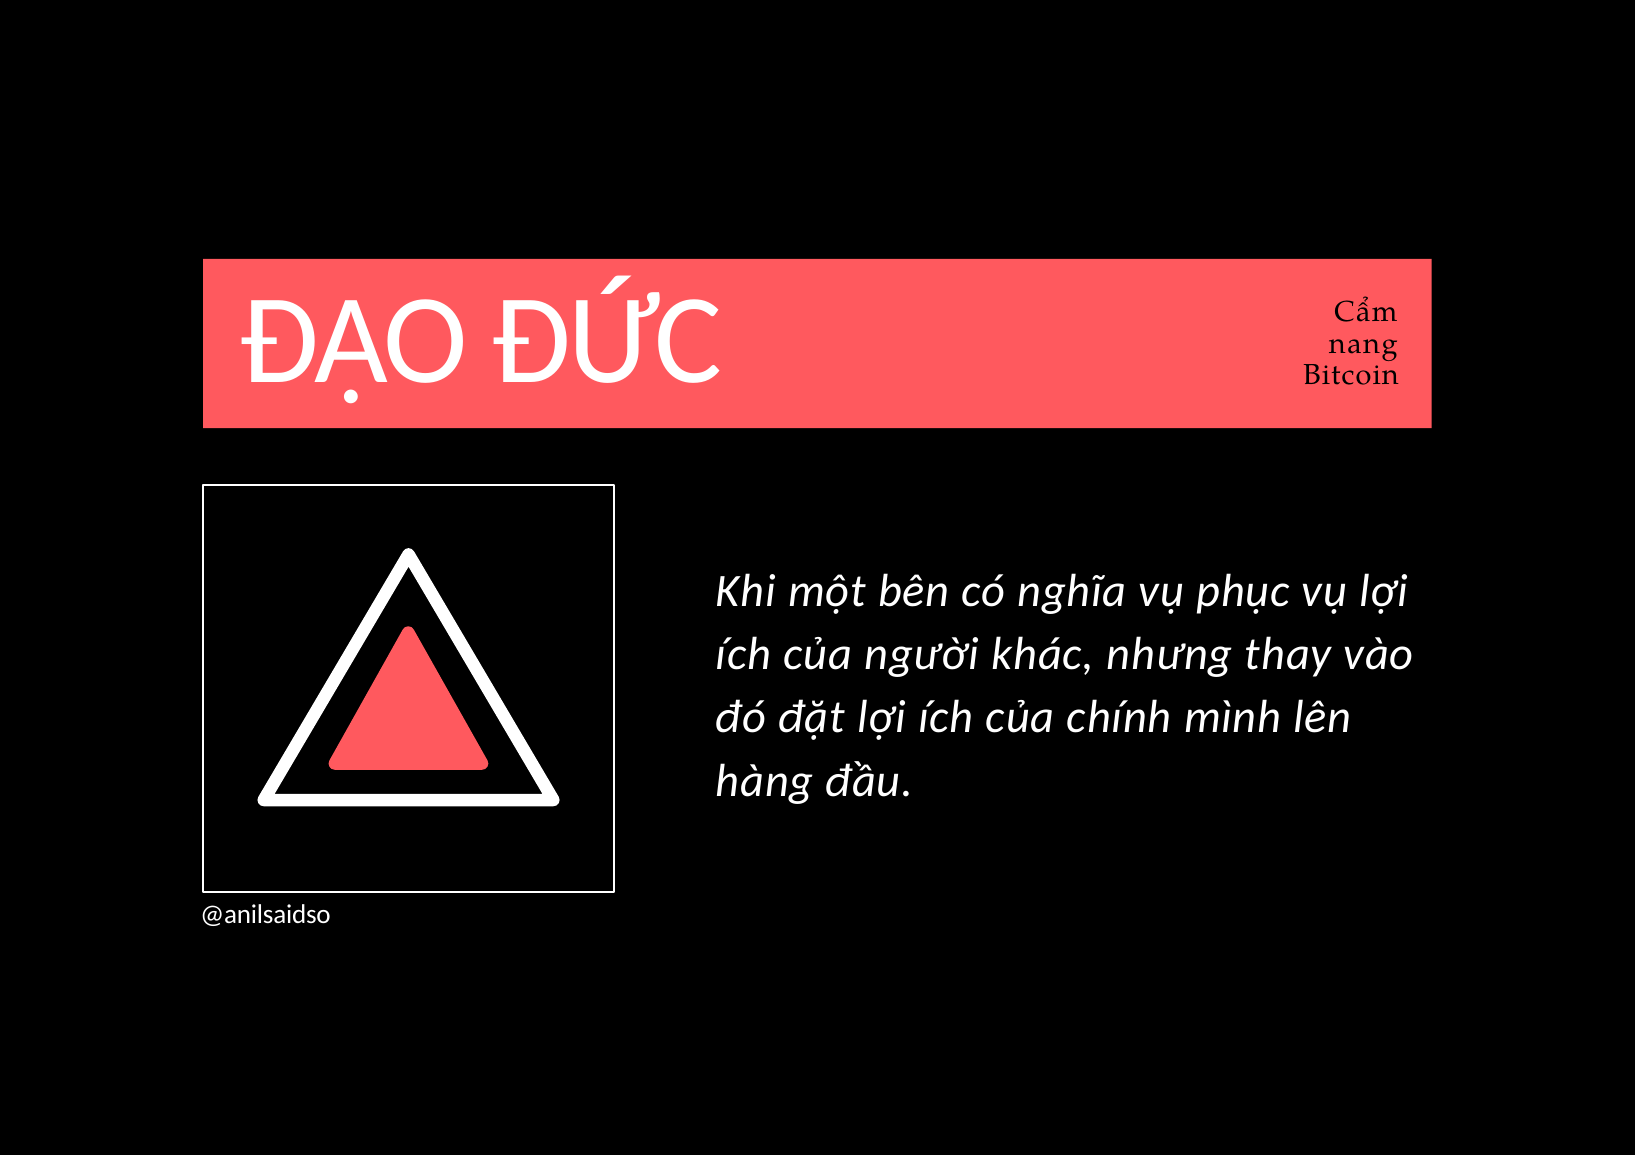

# ĐẠO ĐỨC

Cẩm nang Bitcoin

Khi một bên có nghĩa vụ phục vụ lợi ích của người khác, nhưng thay vào đó đặt lợi ích của chính mình lên hàng đầu.
@anilsaidso